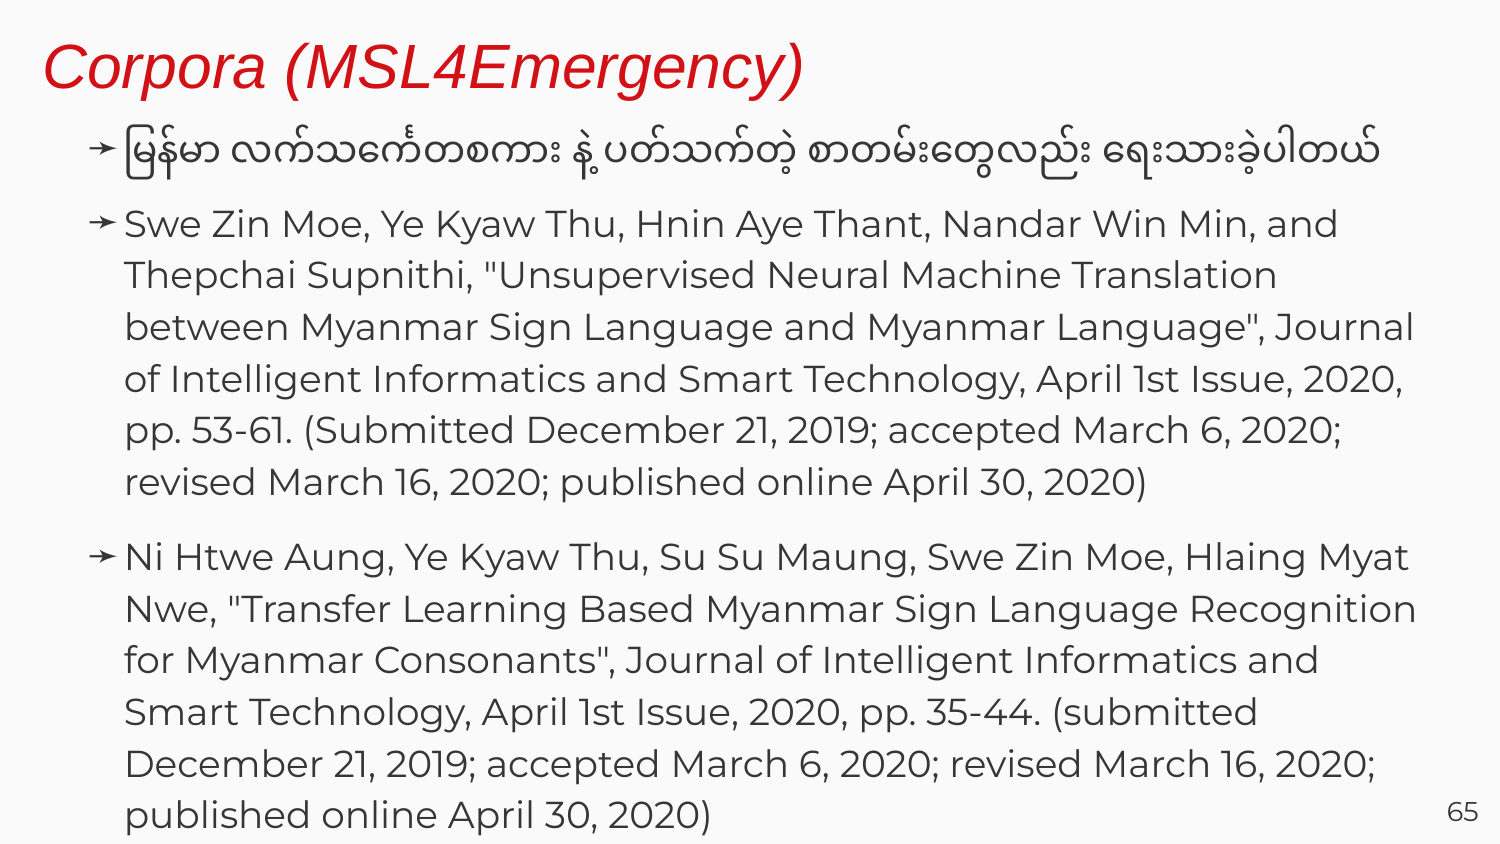

# Corpora (MSL4Emergency)
မြန်မာ လက်သင်္ကေတစကား နဲ့ ပတ်သက်တဲ့ စာတမ်းတွေလည်း ရေးသားခဲ့ပါတယ်
Swe Zin Moe, Ye Kyaw Thu, Hnin Aye Thant, Nandar Win Min, and Thepchai Supnithi, "Unsupervised Neural Machine Translation between Myanmar Sign Language and Myanmar Language", Journal of Intelligent Informatics and Smart Technology, April 1st Issue, 2020, pp. 53-61. (Submitted December 21, 2019; accepted March 6, 2020; revised March 16, 2020; published online April 30, 2020)
Ni Htwe Aung, Ye Kyaw Thu, Su Su Maung, Swe Zin Moe, Hlaing Myat Nwe, "Transfer Learning Based Myanmar Sign Language Recognition for Myanmar Consonants", Journal of Intelligent Informatics and Smart Technology, April 1st Issue, 2020, pp. 35-44. (submitted December 21, 2019; accepted March 6, 2020; revised March 16, 2020; published online April 30, 2020)
65